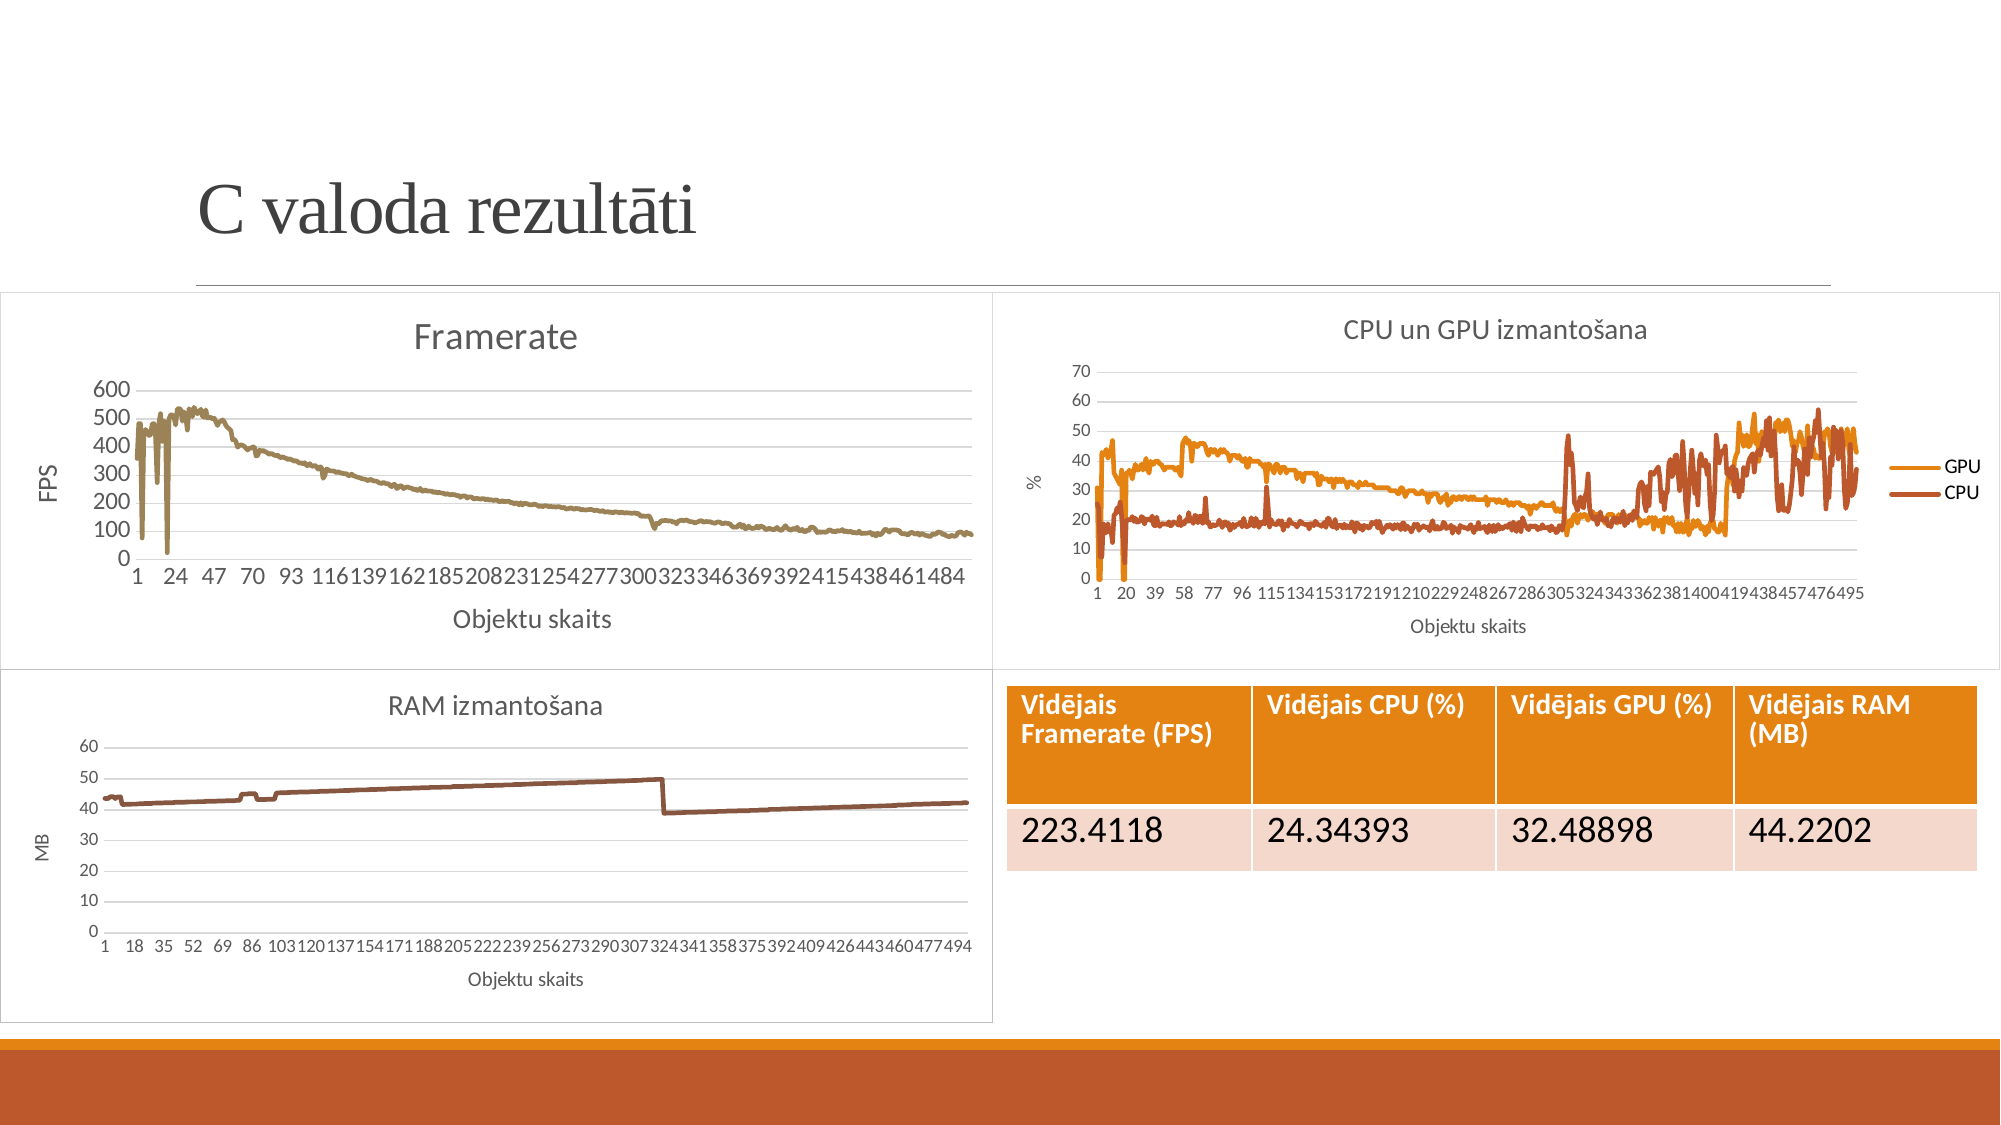

# C valoda rezultāti

### Chart: Framerate

| Category |  |
|---|---|

### Chart: CPU un GPU izmantošana

| Category |  |  |
|---|---|---|

### Chart: RAM izmantošana

| Category |  |
|---|---|
| Vidējais Framerate (FPS) | Vidējais CPU (%) | Vidējais GPU (%) | Vidējais RAM (MB) |
| --- | --- | --- | --- |
| 223.4118 | 24.34393 | 32.48898 | 44.2202 |